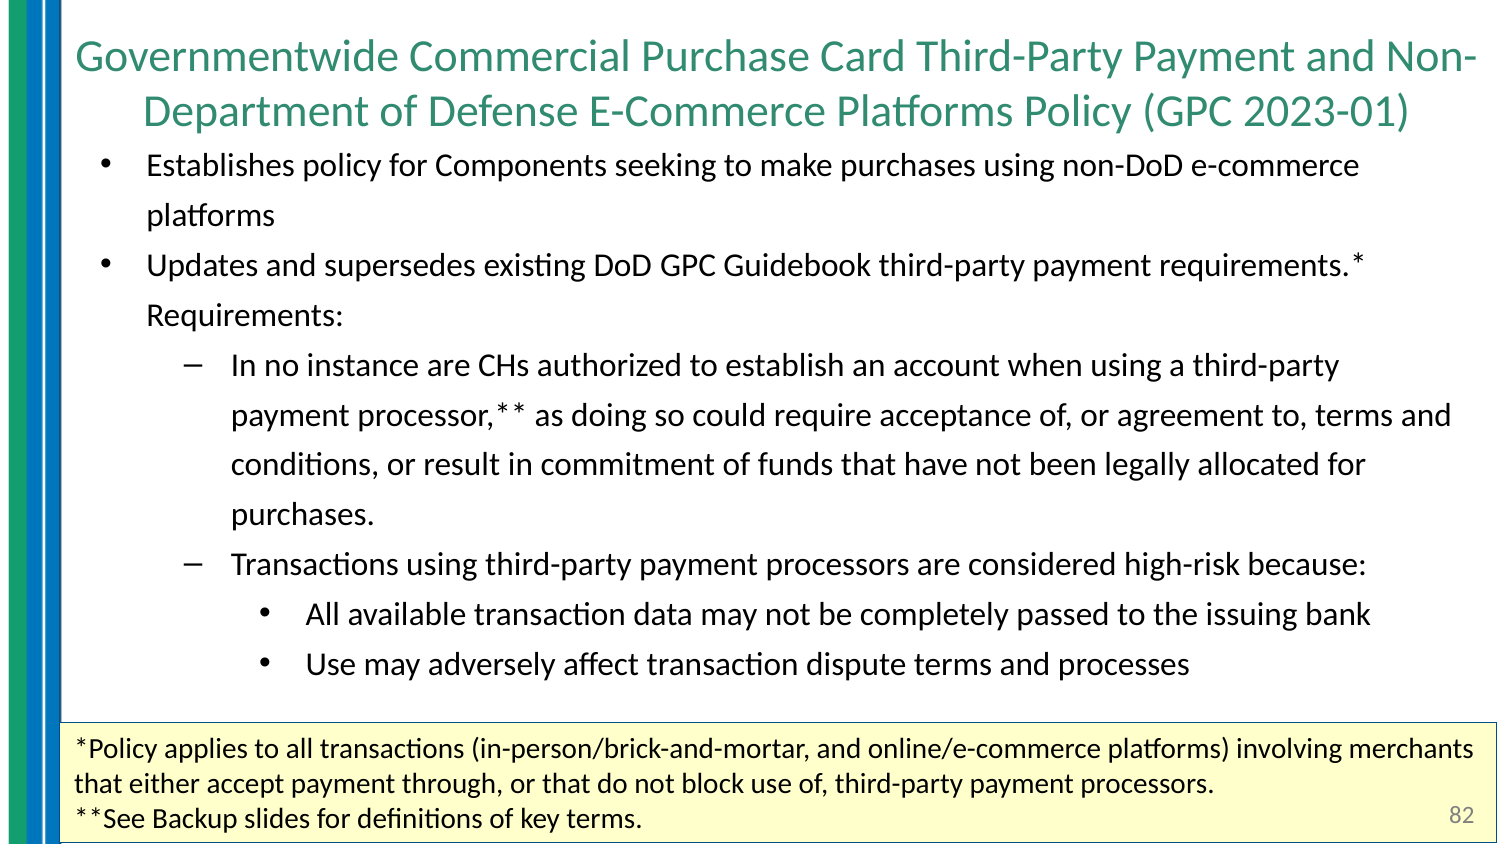

# Governmentwide Commercial Purchase Card Third-Party Payment and Non-Department of Defense E-Commerce Platforms Policy (GPC 2023-01)
Establishes policy for Components seeking to make purchases using non-DoD e-commerce platforms
Updates and supersedes existing DoD GPC Guidebook third-party payment requirements.*  Requirements:
In no instance are CHs authorized to establish an account when using a third-party payment processor,** as doing so could require acceptance of, or agreement to, terms and conditions, or result in commitment of funds that have not been legally allocated for purchases.
Transactions using third-party payment processors are considered high-risk because:
All available transaction data may not be completely passed to the issuing bank
Use may adversely affect transaction dispute terms and processes

*Policy applies to all transactions (in-person/brick-and-mortar, and online/e-commerce platforms) involving merchants that either accept payment through, or that do not block use of, third-party payment processors.
**See Backup slides for definitions of key terms.
82